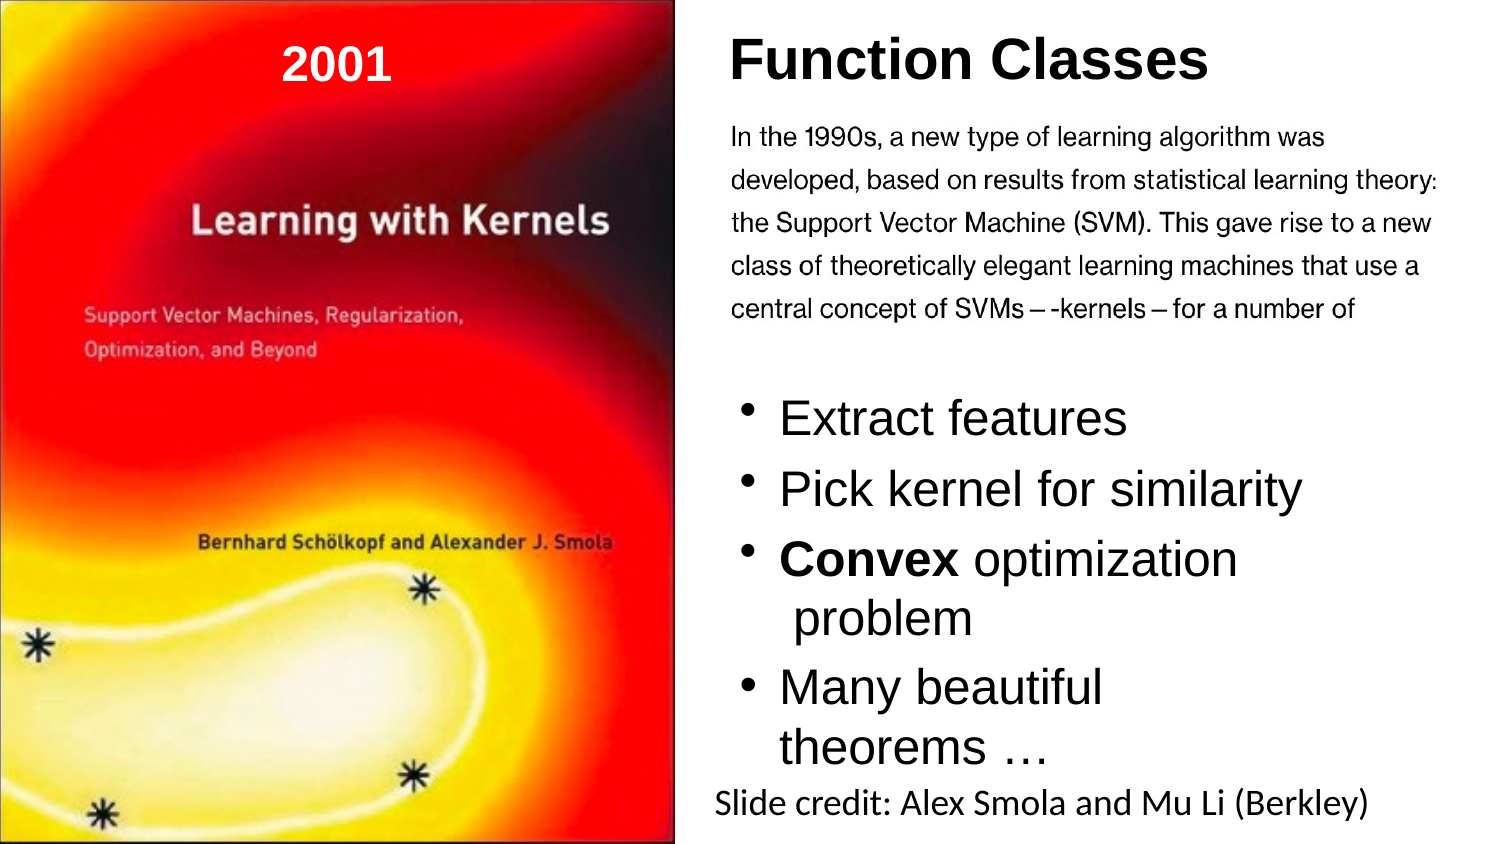

# Function Classes
2001

Extract features
Pick kernel for similarity
Convex optimization  problem
Many beautiful theorems …
Slide credit: Alex Smola and Mu Li (Berkley)
courses.d2l.ai/berkeley-stat-157